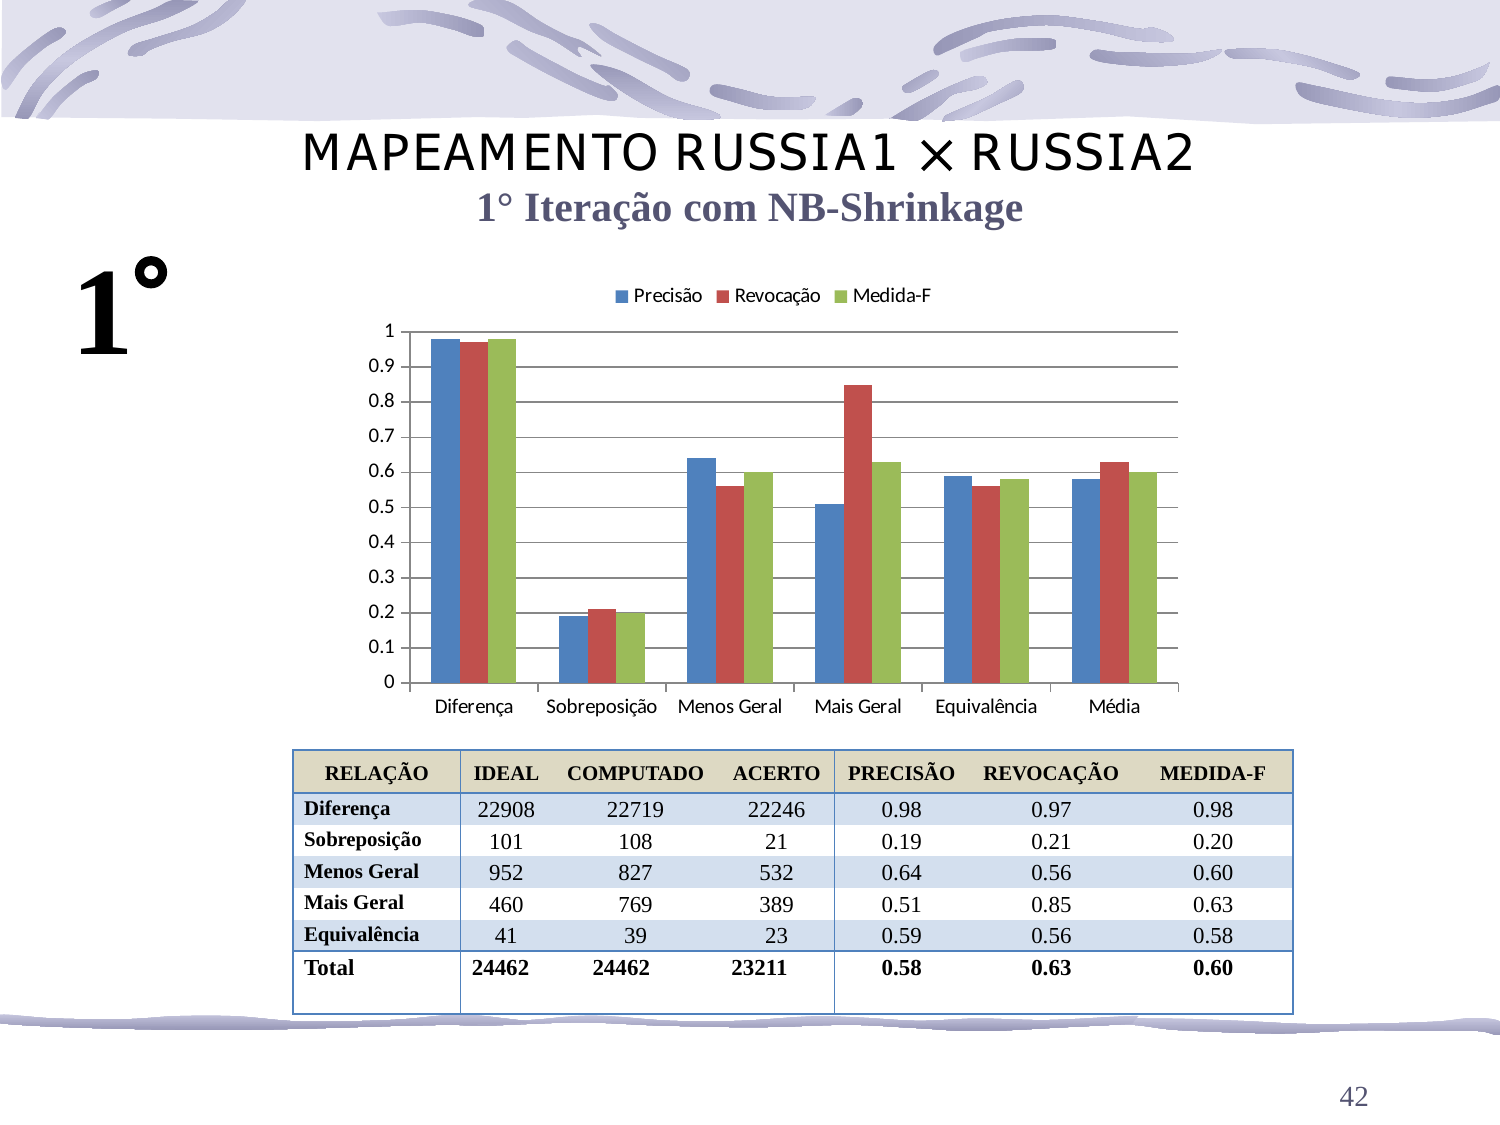

MAPEAMENTO RUSSIA1 × RUSSIA2
1° Iteração com NB-Shrinkage

1°

### Chart

| Category | Precisão | Revocação | Medida-F |
|---|---|---|---|
| Diferença | 0.98 | 0.9700000000000006 | 0.98 |
| Sobreposição | 0.19 | 0.21000000000000021 | 0.2 |
| Menos Geral | 0.640000000000003 | 0.56 | 0.6000000000000006 |
| Mais Geral | 0.51 | 0.8500000000000006 | 0.630000000000003 |
| Equivalência | 0.59 | 0.56 | 0.5800000000000001 |
| Média | 0.5800000000000001 | 0.630000000000003 | 0.6000000000000006 |
| RELAÇÃO | IDEAL | COMPUTADO | ACERTO | PRECISÃO | REVOCAÇÃO | MEDIDA-F |
| --- | --- | --- | --- | --- | --- | --- |
| Diferença | 22908 | 22719 | 22246 | 0.98 | 0.97 | 0.98 |
| Sobreposição | 101 | 108 | 21 | 0.19 | 0.21 | 0.20 |
| Menos Geral | 952 | 827 | 532 | 0.64 | 0.56 | 0.60 |
| Mais Geral | 460 | 769 | 389 | 0.51 | 0.85 | 0.63 |
| Equivalência | 41 | 39 | 23 | 0.59 | 0.56 | 0.58 |
| Total | 24462 | 24462 | 23211 | 0.58 | 0.63 | 0.60 |
42